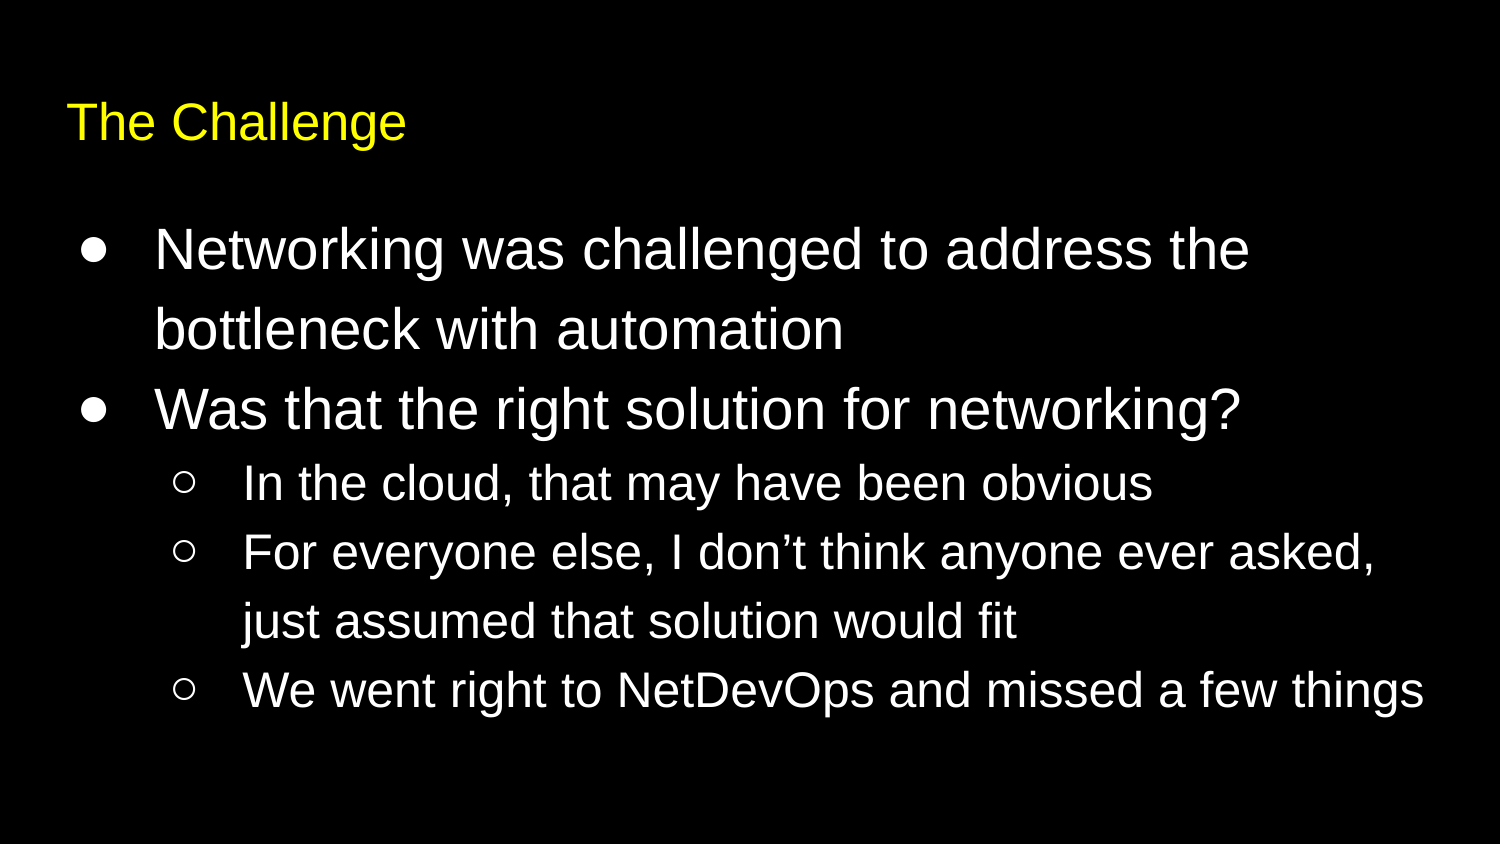

# The Challenge
Networking was challenged to address the bottleneck with automation
Was that the right solution for networking?
In the cloud, that may have been obvious
For everyone else, I don’t think anyone ever asked, just assumed that solution would fit
We went right to NetDevOps and missed a few things